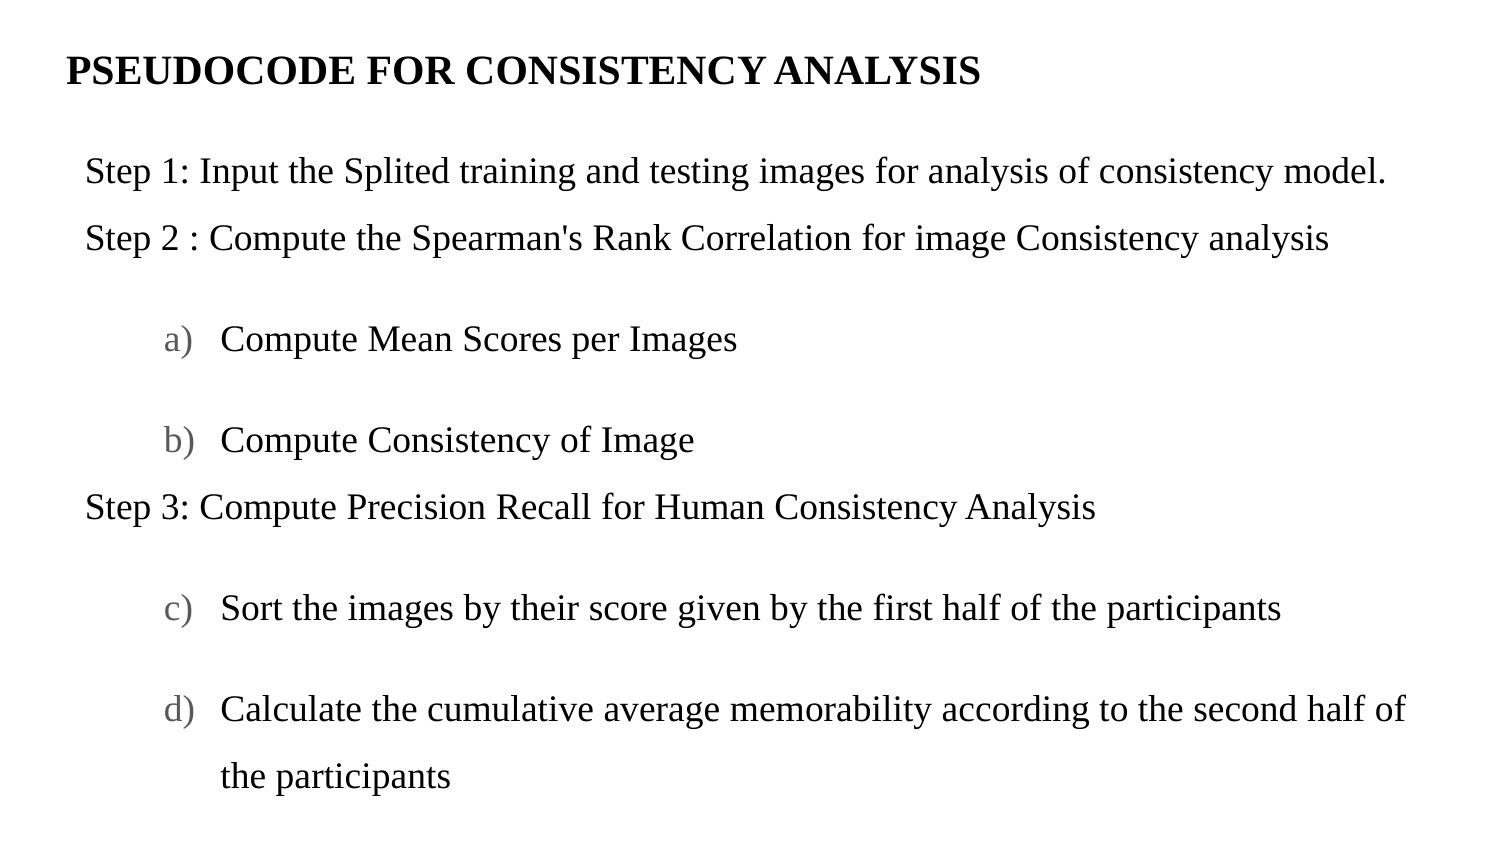

# PSEUDOCODE FOR CONSISTENCY ANALYSIS
Step 1: Input the Splited training and testing images for analysis of consistency model.
Step 2 : Compute the Spearman's Rank Correlation for image Consistency analysis
Compute Mean Scores per Images
Compute Consistency of Image
Step 3: Compute Precision Recall for Human Consistency Analysis
Sort the images by their score given by the first half of the participants
Calculate the cumulative average memorability according to the second half of the participants